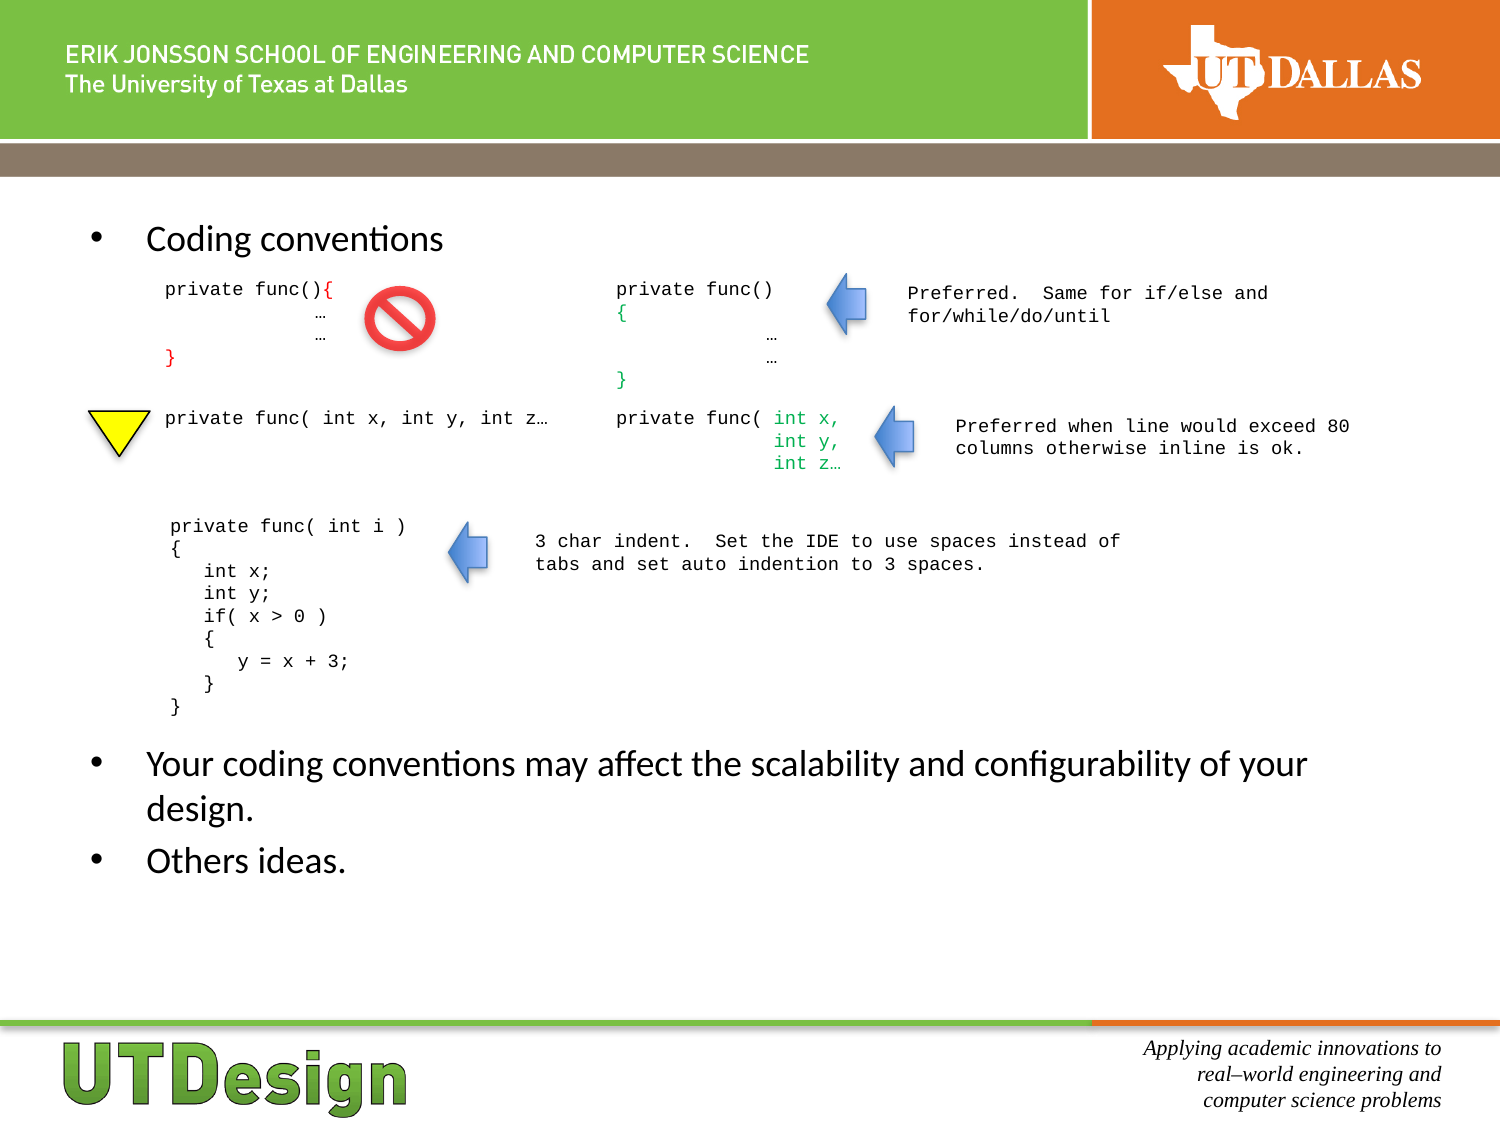

Coding conventions

Your coding conventions may affect the scalability and configurability of your design.
Others ideas.

private func(){
	…
	…
}
private func()
{
	…
	…
}
Preferred.  Same for if/else and for/while/do/until

private func( int x, int y, int z…
private func( int x,
              int y,
              int z…
Preferred when line would exceed 80 columns otherwise inline is ok.

private func( int i )
{
   int x;
   int y;
   if( x > 0 )
   {
      y = x + 3;
   }
}
3 char indent.  Set the IDE to use spaces instead of tabs and set auto indention to 3 spaces.